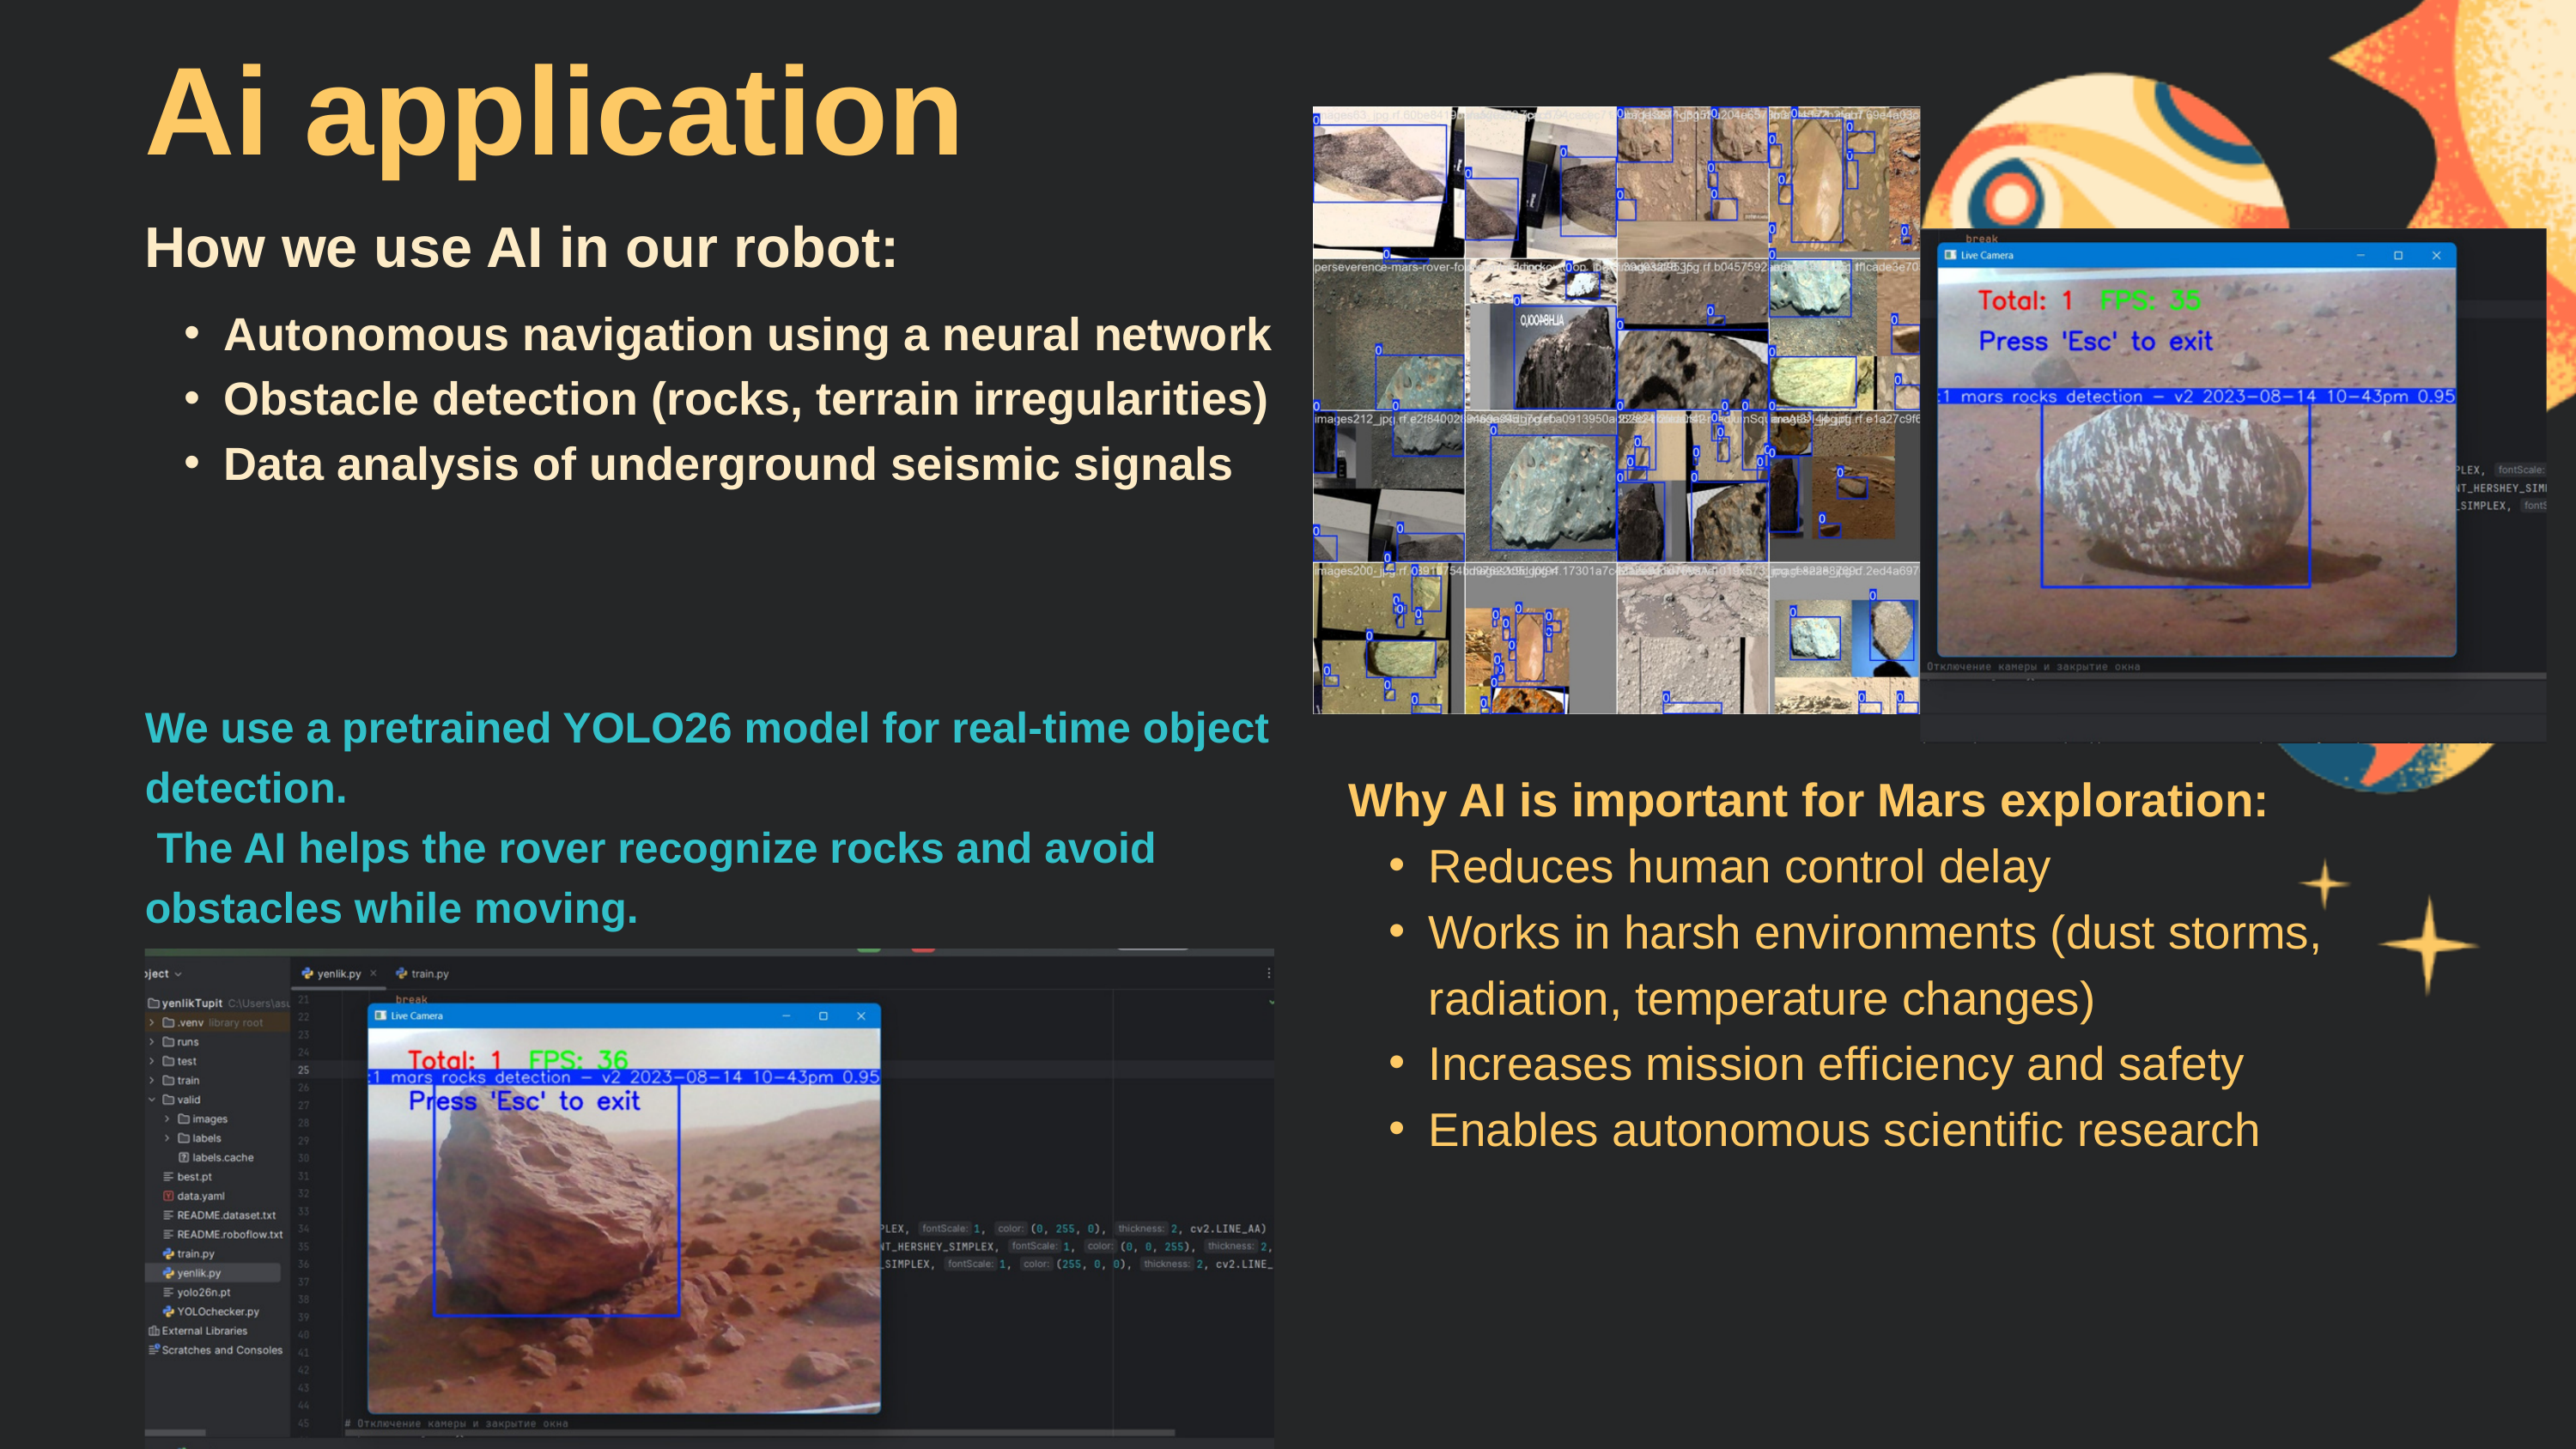

Ai application

How we use AI in our robot:

Autonomous navigation using a neural network
Obstacle detection (rocks, terrain irregularities)
Data analysis of underground seismic signals

We use a pretrained YOLO26 model for real-time object detection.
 The AI helps the rover recognize rocks and avoid obstacles while moving.
Why AI is important for Mars exploration:
Reduces human control delay
Works in harsh environments (dust storms, radiation, temperature changes)
Increases mission efficiency and safety
Enables autonomous scientific research